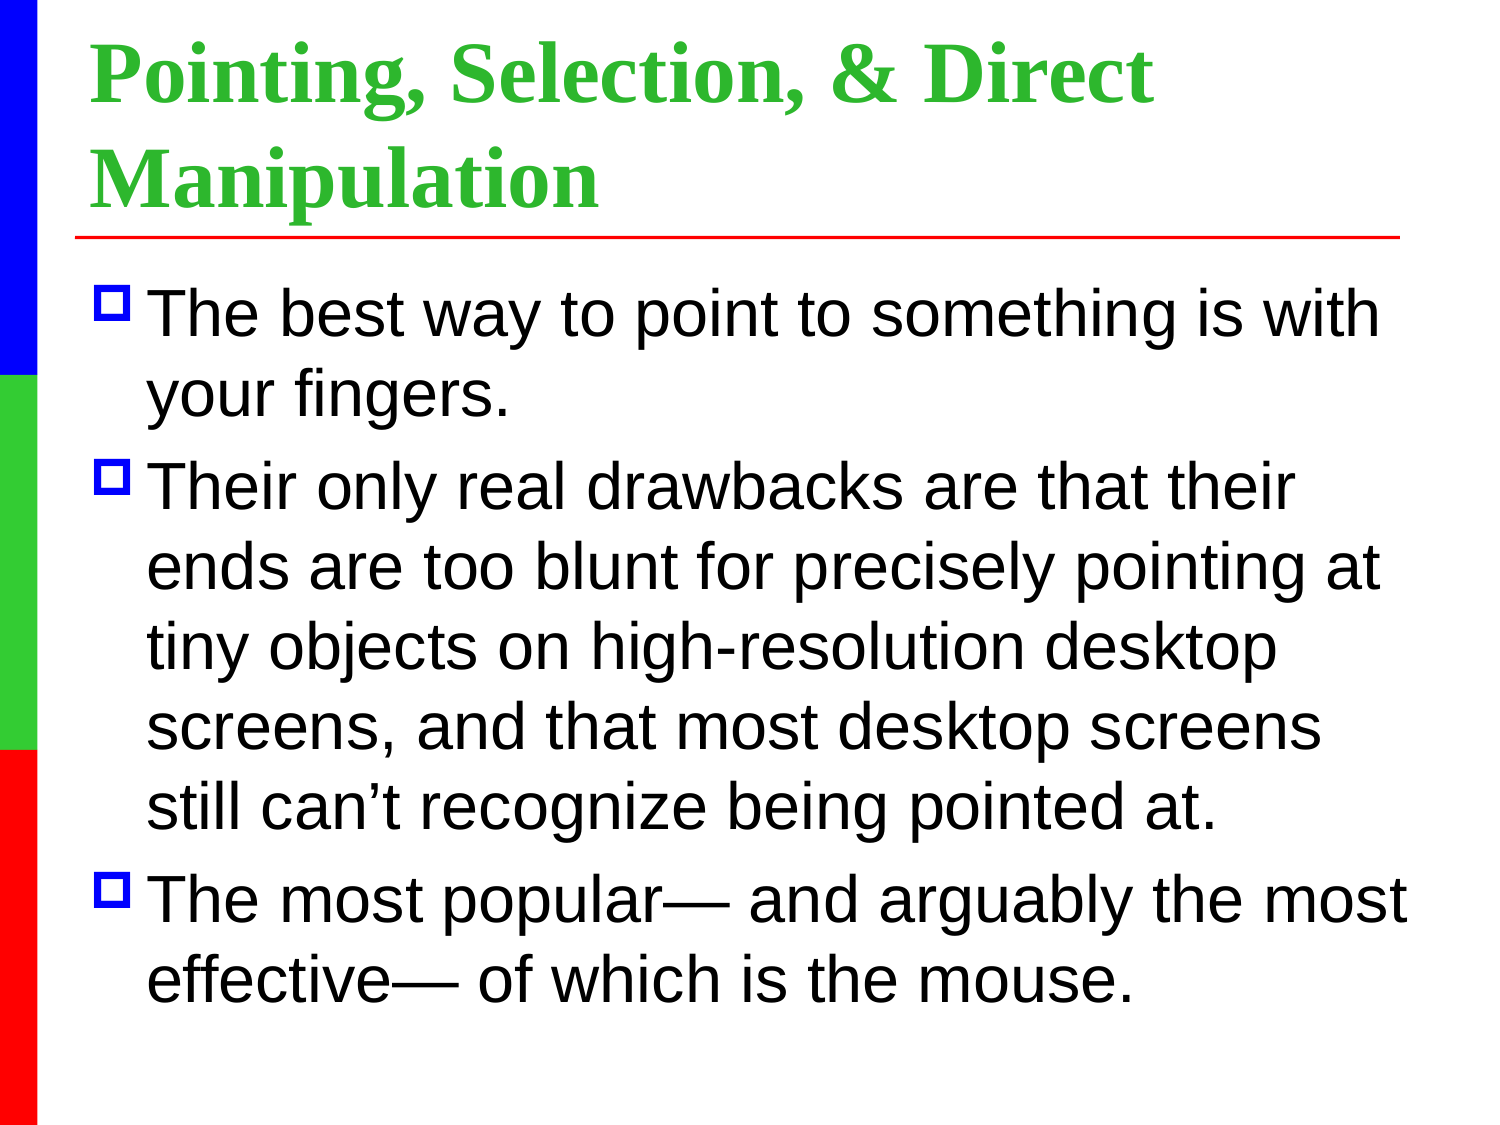

# Pointing, Selection, & Direct Manipulation
The best way to point to something is with your fingers.
Their only real drawbacks are that their ends are too blunt for precisely pointing at tiny objects on high-resolution desktop screens, and that most desktop screens still can’t recognize being pointed at.
The most popular— and arguably the most effective— of which is the mouse.